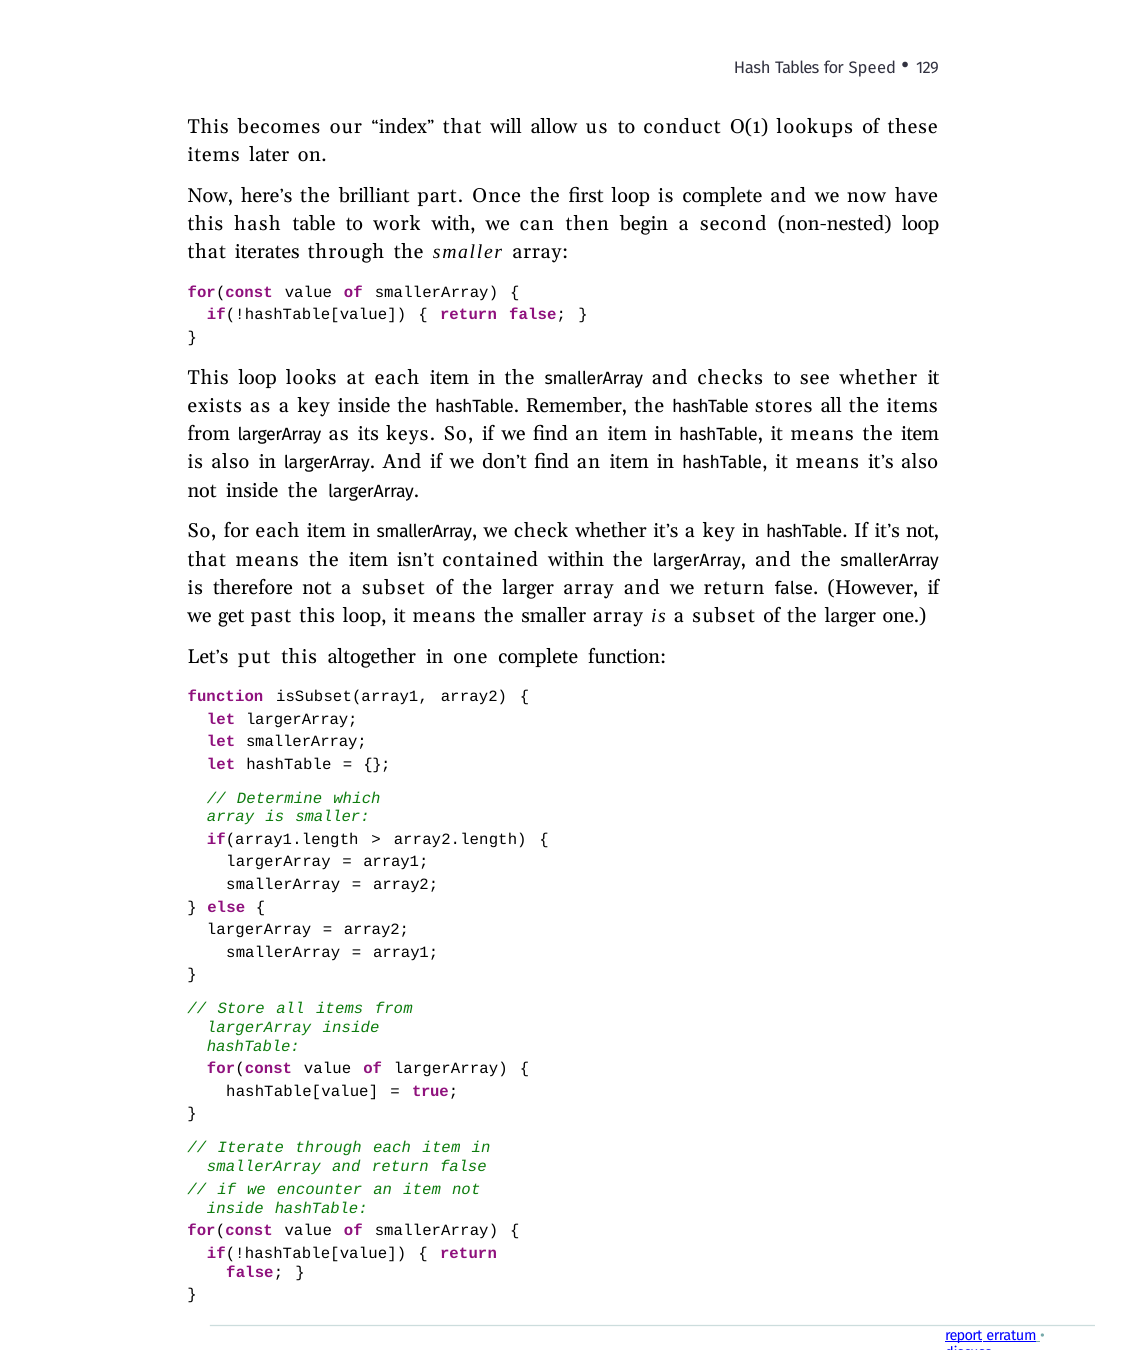

Hash Tables for Speed • 129

This becomes our “index” that will allow us to conduct O(1) lookups of these items later on.
Now, here’s the brilliant part. Once the first loop is complete and we now have this hash table to work with, we can then begin a second (non-nested) loop that iterates through the smaller array:
for(const value of smallerArray) {
if(!hashTable[value]) { return false; }
}
This loop looks at each item in the smallerArray and checks to see whether it exists as a key inside the hashTable. Remember, the hashTable stores all the items from largerArray as its keys. So, if we find an item in hashTable, it means the item is also in largerArray. And if we don’t find an item in hashTable, it means it’s also not inside the largerArray.
So, for each item in smallerArray, we check whether it’s a key in hashTable. If it’s not, that means the item isn’t contained within the largerArray, and the smallerArray is therefore not a subset of the larger array and we return false. (However, if we get past this loop, it means the smaller array is a subset of the larger one.)
Let’s put this altogether in one complete function:
function isSubset(array1, array2) {
let largerArray; let smallerArray; let hashTable = {};
// Determine which array is smaller:
if(array1.length > array2.length) { largerArray = array1; smallerArray = array2;
} else {
largerArray = array2; smallerArray = array1;
}
// Store all items from largerArray inside hashTable:
for(const value of largerArray) { hashTable[value] = true;
}
// Iterate through each item in smallerArray and return false
// if we encounter an item not inside hashTable:
for(const value of smallerArray) {
if(!hashTable[value]) { return false; }
}
report erratum • discuss